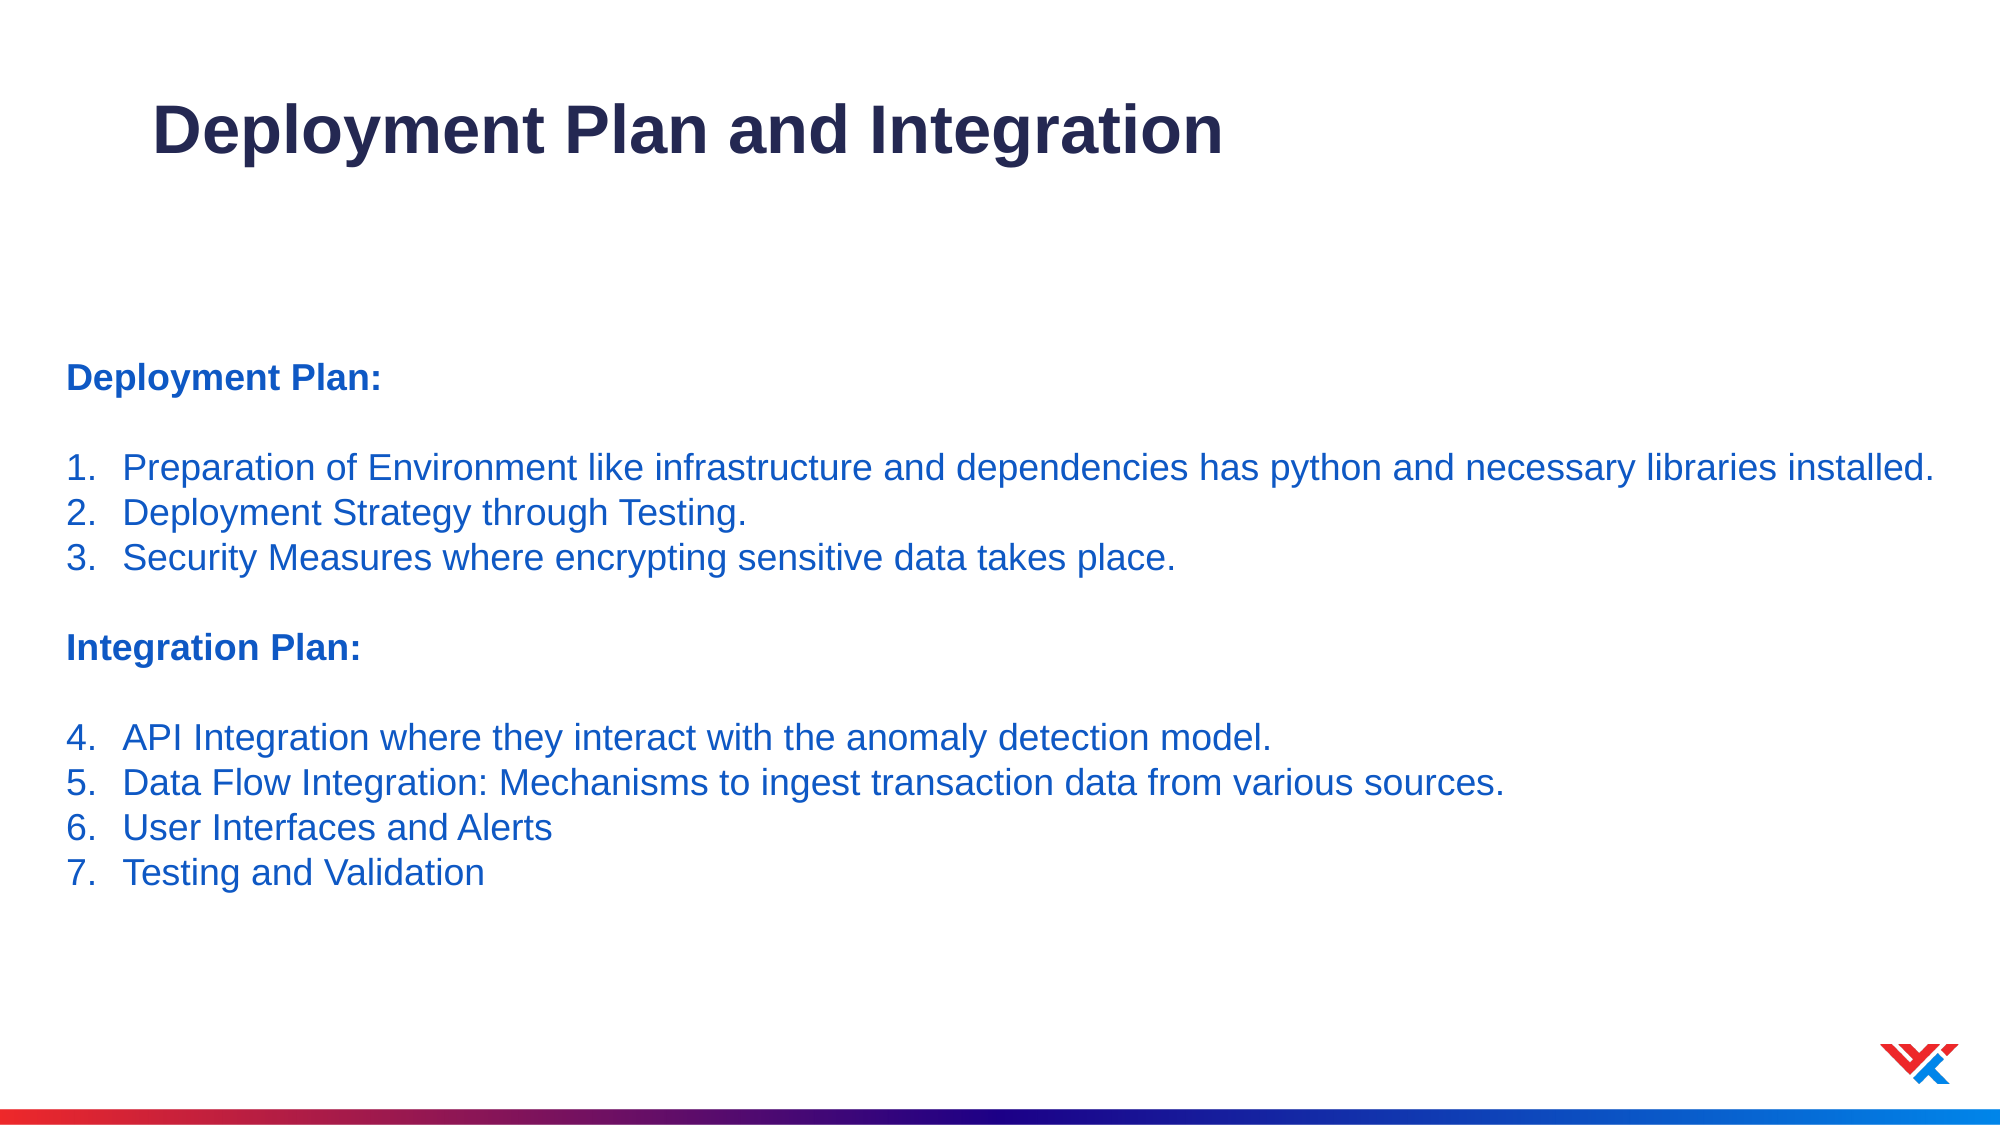

# Deployment Plan and Integration
Deployment Plan:

Preparation of Environment like infrastructure and dependencies has python and necessary libraries installed.
Deployment Strategy through Testing.
Security Measures where encrypting sensitive data takes place.

Integration Plan:

API Integration where they interact with the anomaly detection model.
Data Flow Integration: Mechanisms to ingest transaction data from various sources.
User Interfaces and Alerts
Testing and Validation